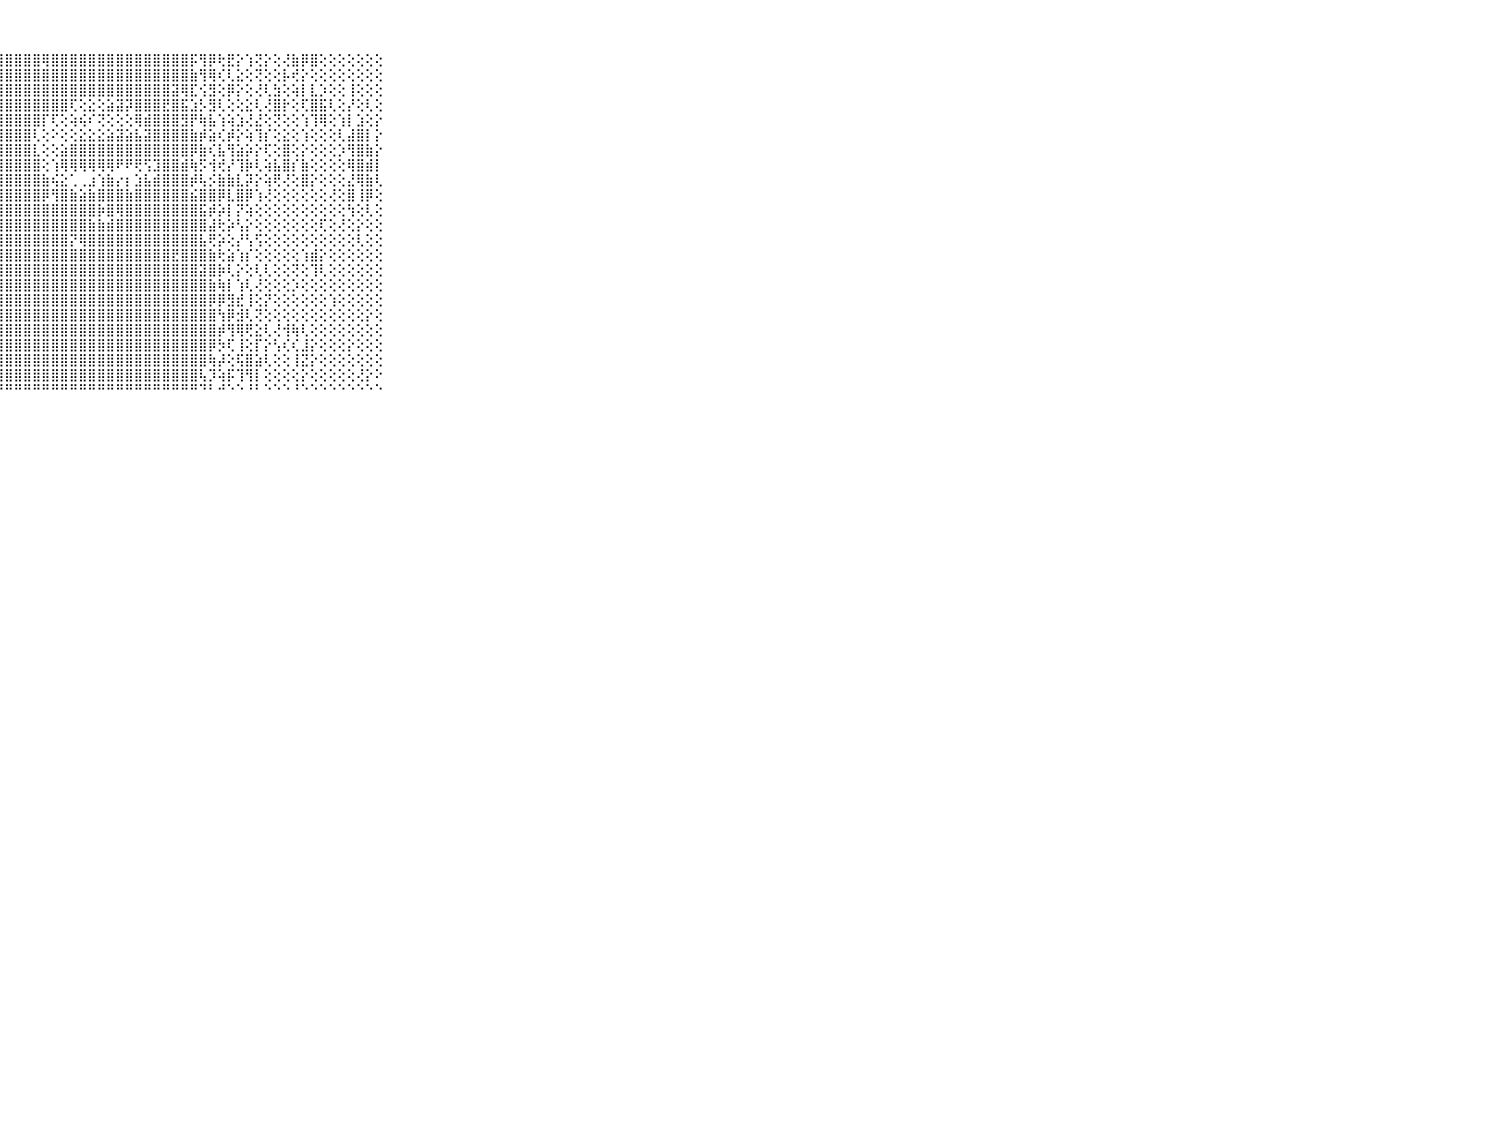

⠀⠀⠀⠀⠀⠀⠀⠀⠀⠀⠀⣿⣿⣿⣿⣿⣿⣿⣿⣿⣿⣿⣿⣿⣿⣿⣿⣽⣿⣿⣿⣿⢿⣿⣿⣿⣿⣿⣿⣿⣿⣿⣿⣿⣿⣿⣿⣿⡯⢻⡿⢗⣟⡕⢱⢝⡕⢕⢜⣷⡿⣿⢕⢕⢕⢕⢕⢕⢕⠀⠀⠀⠀⠀⠀⠀⠀⠀⠀⠀⠀
⠀⠀⠀⠀⠀⠀⠀⠀⠀⠀⠀⣿⣿⣿⣿⣿⣿⣿⣿⣿⣿⣿⣿⣿⣿⣿⣿⣿⣿⣿⣿⣿⣿⣿⣿⣿⣿⣿⣿⣿⣿⣿⣿⣿⣿⣿⣿⣿⣷⢻⢿⢎⢇⣕⢕⢝⢕⢕⡧⢞⡕⢕⢕⢕⢕⢕⢕⢕⢕⠀⠀⠀⠀⠀⠀⠀⠀⠀⠀⠀⠀
⠀⠀⠀⠀⠀⠀⠀⠀⠀⠀⠀⣿⣿⣿⣿⣿⣿⣿⣿⣿⣿⣿⣿⣿⣿⣿⣿⣿⣿⣿⣿⣿⣿⣿⣿⣿⣿⣿⣿⣿⣿⣿⣿⣿⣿⣿⣽⢿⣏⢪⣻⢕⡿⡕⢕⢜⢇⣳⢕⢵⡇⣇⡱⢕⢕⢸⢕⢕⢕⠀⠀⠀⠀⠀⠀⠀⠀⠀⠀⠀⠀
⠀⠀⠀⠀⠀⠀⠀⠀⠀⠀⠀⣿⣿⣿⣿⣿⣿⣿⣿⣿⣿⣿⣿⣿⣿⣿⣿⣿⣿⣿⣿⣿⣿⣿⣿⢏⢕⣕⢕⣵⣽⡽⣿⣿⣿⣟⣿⣯⣱⡣⣻⢇⢕⢕⣕⢇⢜⣿⡗⢕⢏⣿⣯⢇⢕⡜⢕⢇⢕⠀⠀⠀⠀⠀⠀⠀⠀⠀⠀⠀⠀
⠀⠀⠀⠀⠀⠀⠀⠀⠀⠀⠀⣿⣿⣿⣿⣿⣿⣿⣿⣿⣿⣿⣿⣿⣿⣿⣿⣿⣿⣿⣿⣿⡏⢏⢕⢵⢮⠎⢝⢕⢕⢕⢿⣾⣿⣿⣿⣻⡟⢷⣧⢱⢵⣱⢜⣜⢕⢝⢕⢕⢱⢹⢿⢕⢱⡇⣱⢕⡕⠀⠀⠀⠀⠀⠀⠀⠀⠀⠀⠀⠀
⠀⠀⠀⠀⠀⠀⠀⠀⠀⠀⠀⣿⣿⣿⣿⣿⣿⣿⣿⣿⣿⣿⣿⣿⣿⣿⣿⣿⣿⣿⣿⢇⢕⠕⢕⢕⣕⣕⣕⣵⣽⣵⣧⣽⣿⣿⣿⣿⣷⡾⣵⢎⡾⡕⢵⢹⡎⢕⣕⢕⢱⢕⢕⢕⢇⣼⣿⡇⡕⠀⠀⠀⠀⠀⠀⠀⠀⠀⠀⠀⠀
⠀⠀⠀⠀⠀⠀⠀⠀⠀⠀⠀⣿⣿⣿⣿⣿⣿⣿⣿⣿⣿⣿⣿⣿⣿⣿⣿⣿⣿⣿⣿⣇⢕⢕⣵⣿⣿⣿⣿⣿⣿⣿⣿⣿⣿⣿⣿⣿⡿⣷⢎⣧⢻⣵⡵⡕⢏⢕⣿⢕⡕⢕⢕⢕⡱⢻⣿⣷⡕⠀⠀⠀⠀⠀⠀⠀⠀⠀⠀⠀⠀
⠀⠀⠀⠀⠀⠀⠀⠀⠀⠀⠀⣿⣿⣿⣿⣿⣿⣿⣿⣿⣿⣿⣿⣿⣿⣿⣿⣿⣿⣿⣿⣿⢕⢱⢿⢿⢿⢿⢿⢿⠟⠟⢟⢫⣹⣿⣿⣾⢷⡫⢺⢞⡜⢹⡷⢇⢵⣧⣿⡎⣷⢕⢕⢕⢕⢿⣿⣾⡇⠀⠀⠀⠀⠀⠀⠀⠀⠀⠀⠀⠀
⠀⠀⠀⠀⠀⠀⠀⠀⠀⠀⠀⣿⣿⣿⣿⣿⣿⣿⣿⣿⣿⣿⣿⣿⣿⣿⣿⣿⣿⣿⣿⣿⣷⢮⣕⢁⢀⣰⢱⣷⡔⡆⣱⣧⣾⣿⣿⣿⡾⢧⡪⣷⣷⣇⡽⡕⢵⢟⢜⢕⣿⡕⢕⢕⢕⣜⢿⣷⢇⠀⠀⠀⠀⠀⠀⠀⠀⠀⠀⠀⠀
⠀⠀⠀⠀⠀⠀⠀⠀⠀⠀⠀⣿⣿⣿⣿⣿⣿⣿⣿⣿⣿⣿⣿⣿⣿⣿⣿⣿⣿⣿⣿⣿⡿⢻⣿⣷⣵⣷⣿⣿⣿⣷⣿⣿⣿⣿⣿⣿⣮⣿⣿⡿⣇⣿⡿⢱⢜⢕⢕⢕⢕⢕⢕⢜⢕⣿⢸⡿⢕⠀⠀⠀⠀⠀⠀⠀⠀⠀⠀⠀⠀
⠀⠀⠀⠀⠀⠀⠀⠀⠀⠀⠀⣿⣿⣿⣿⣿⣿⣿⣿⣿⣿⣿⣿⣿⣿⣿⣿⣿⣿⣿⣿⣿⣿⣿⣿⣿⣿⣿⡷⣿⢿⣿⣿⣿⣿⣿⣿⣿⣿⣯⡾⡵⡇⡝⢵⢕⢕⢕⢕⢕⢕⢕⢕⢕⢕⢳⢕⢇⢕⠀⠀⠀⠀⠀⠀⠀⠀⠀⠀⠀⠀
⠀⠀⠀⠀⠀⠀⠀⠀⠀⠀⠀⣿⣿⣿⣿⣿⣿⣿⣿⣿⣿⣿⣿⣿⣿⣿⣿⣿⣿⣿⣿⣿⣿⣿⣿⣿⣿⣷⣷⣾⣿⣿⣿⣿⣿⣿⣿⣿⣿⣿⣼⢗⡵⢣⡕⢕⢕⢕⢕⢕⢕⢕⢏⢕⢜⢕⡕⢕⢕⠀⠀⠀⠀⠀⠀⠀⠀⠀⠀⠀⠀
⠀⠀⠀⠀⠀⠀⠀⠀⠀⠀⠀⣿⣿⣿⣿⣿⣿⣿⣿⣿⣿⣿⣿⣿⣿⣿⣿⣿⣿⣿⣿⣿⣿⣿⣿⡝⢿⣿⣿⣿⣿⣿⣿⣿⣿⣿⣿⣿⣿⣧⢟⡵⢕⡜⢣⢫⢕⢕⢕⢕⢕⢕⢕⢕⢕⢕⢇⢕⢕⠀⠀⠀⠀⠀⠀⠀⠀⠀⠀⠀⠀
⠀⠀⠀⠀⠀⠀⠀⠀⠀⠀⠀⣿⣿⣿⣿⣿⣿⣿⣿⣿⣿⣿⣿⣿⣿⣿⣿⣿⣿⣿⣿⣿⣿⣿⣿⣿⣿⣿⣿⣿⣿⣿⣿⣿⣿⣿⣟⣿⣿⣿⣷⢗⣵⢱⡎⢕⢕⢕⢕⢕⢱⣾⡕⢕⢕⢕⢕⢕⢕⠀⠀⠀⠀⠀⠀⠀⠀⠀⠀⠀⠀
⠀⠀⠀⠀⠀⠀⠀⠀⠀⠀⠀⣿⣿⣿⣿⣿⣿⣿⣿⣿⣿⣿⣿⣿⣿⣿⣿⣿⣿⣿⣿⣿⣿⣿⣿⣿⣿⣿⣿⣿⣿⣿⣿⣿⣿⣿⣿⣿⣿⣽⣿⡷⢇⡕⢕⢇⢇⢕⢕⢝⢕⢹⢇⢕⢕⢕⢕⢕⢕⠀⠀⠀⠀⠀⠀⠀⠀⠀⠀⠀⠀
⠀⠀⠀⠀⠀⠀⠀⠀⠀⠀⠀⣿⣿⣿⣿⣿⣿⣿⣿⣿⣿⣿⣿⣿⣿⣿⣿⣿⣿⣿⣿⣿⣿⣿⣿⣿⣿⣿⣿⣿⣿⣿⣿⣿⣿⣿⣿⣿⣿⣿⣷⢷⡇⢱⢇⢜⢕⢕⢕⡱⢕⢕⢕⢕⢕⢕⢕⢕⢕⠀⠀⠀⠀⠀⠀⠀⠀⠀⠀⠀⠀
⠀⠀⠀⠀⠀⠀⠀⠀⠀⠀⠀⣿⣿⣿⣿⣿⣿⣿⣿⣿⣿⣿⣿⣿⣿⣿⣿⣿⣿⣿⣿⣿⣿⣿⣿⣿⣿⣿⣿⣿⣿⣿⣿⣿⣿⣿⣿⣿⣿⣿⡿⡿⣻⣞⢸⢕⡝⢕⢕⢕⢕⢕⢕⢱⢕⢕⢕⢕⢕⠀⠀⠀⠀⠀⠀⠀⠀⠀⠀⠀⠀
⠀⠀⠀⠀⠀⠀⠀⠀⠀⠀⠀⣿⣿⣿⣿⣿⣿⣿⣿⣿⣿⣿⣿⣿⣿⣿⣿⣿⣿⣿⣿⣿⣿⣿⣿⣿⣿⣿⣿⣿⣿⣿⣿⣿⣿⣿⣿⣿⣿⣿⣿⢳⡿⣺⢇⢝⢕⢕⢕⢕⢕⢕⢕⢕⢕⢕⢕⡕⢕⠀⠀⠀⠀⠀⠀⠀⠀⠀⠀⠀⠀
⠀⠀⠀⠀⠀⠀⠀⠀⠀⠀⠀⣿⣿⣿⣿⣿⣿⣿⣿⣿⣿⣿⣿⣿⣿⣿⣿⣿⣿⣿⣿⣿⣿⣿⣿⣿⣿⣿⣿⣿⣿⣿⣿⣿⣿⣿⣿⣿⣿⣿⣿⡾⢻⢿⢟⣕⢇⢜⢺⢷⢇⢕⢕⢕⢕⢕⢕⢕⢕⠀⠀⠀⠀⠀⠀⠀⠀⠀⠀⠀⠀
⠀⠀⠀⠀⠀⠀⠀⠀⠀⠀⠀⣿⣿⣿⣿⣿⣿⣿⣿⣿⣿⣿⣿⣿⣿⣿⣿⣿⣿⣿⣿⣿⣿⣿⣿⣿⣿⣿⣿⣿⣿⣿⣿⣿⣿⣿⣿⣿⣿⣿⡿⡳⢏⢸⢕⡏⡕⢣⢎⢎⣸⡕⢕⢕⢕⡕⢕⢕⢕⠀⠀⠀⠀⠀⠀⠀⠀⠀⠀⠀⠀
⠀⠀⠀⠀⠀⠀⠀⠀⠀⠀⠀⣿⣿⣿⣿⣿⣿⣿⣿⣿⣿⣿⣿⣿⣿⣿⣿⣿⣿⣿⣿⣿⣿⣿⣿⣿⣿⣿⣿⣿⣿⣿⣿⣿⣿⣿⣿⣿⣿⣿⢷⡼⢕⢯⣿⣵⢇⢕⢕⢸⣝⡕⢕⢕⢕⢕⢕⢕⢕⠀⠀⠀⠀⠀⠀⠀⠀⠀⠀⠀⠀
⠀⠀⠀⠀⠀⠀⠀⠀⠀⠀⠀⣿⣿⣿⣿⣿⣿⣿⣿⣿⣿⣿⣿⣿⣿⣿⣿⣿⣿⣿⣿⣿⣿⣿⣿⣿⣿⣿⣿⣿⣿⣿⣿⣿⣿⣿⣿⣿⣿⢧⡹⢵⡯⢹⢻⡇⢕⢕⢕⢕⡕⢕⢕⢕⢕⢕⢜⡕⠕⠀⠀⠀⠀⠀⠀⠀⠀⠀⠀⠀⠀
⠀⠀⠀⠀⠀⠀⠀⠀⠀⠀⠀⠛⠛⠛⠛⠛⠛⠛⠛⠛⠛⠛⠛⠛⠛⠛⠛⠛⠛⠛⠛⠛⠛⠛⠛⠛⠛⠛⠛⠛⠛⠛⠛⠛⠛⠛⠛⠛⠛⠙⠃⠚⠑⠑⠘⠃⠑⠑⠑⠘⠑⠑⠑⠑⠑⠑⠑⠑⠑⠀⠀⠀⠀⠀⠀⠀⠀⠀⠀⠀⠀